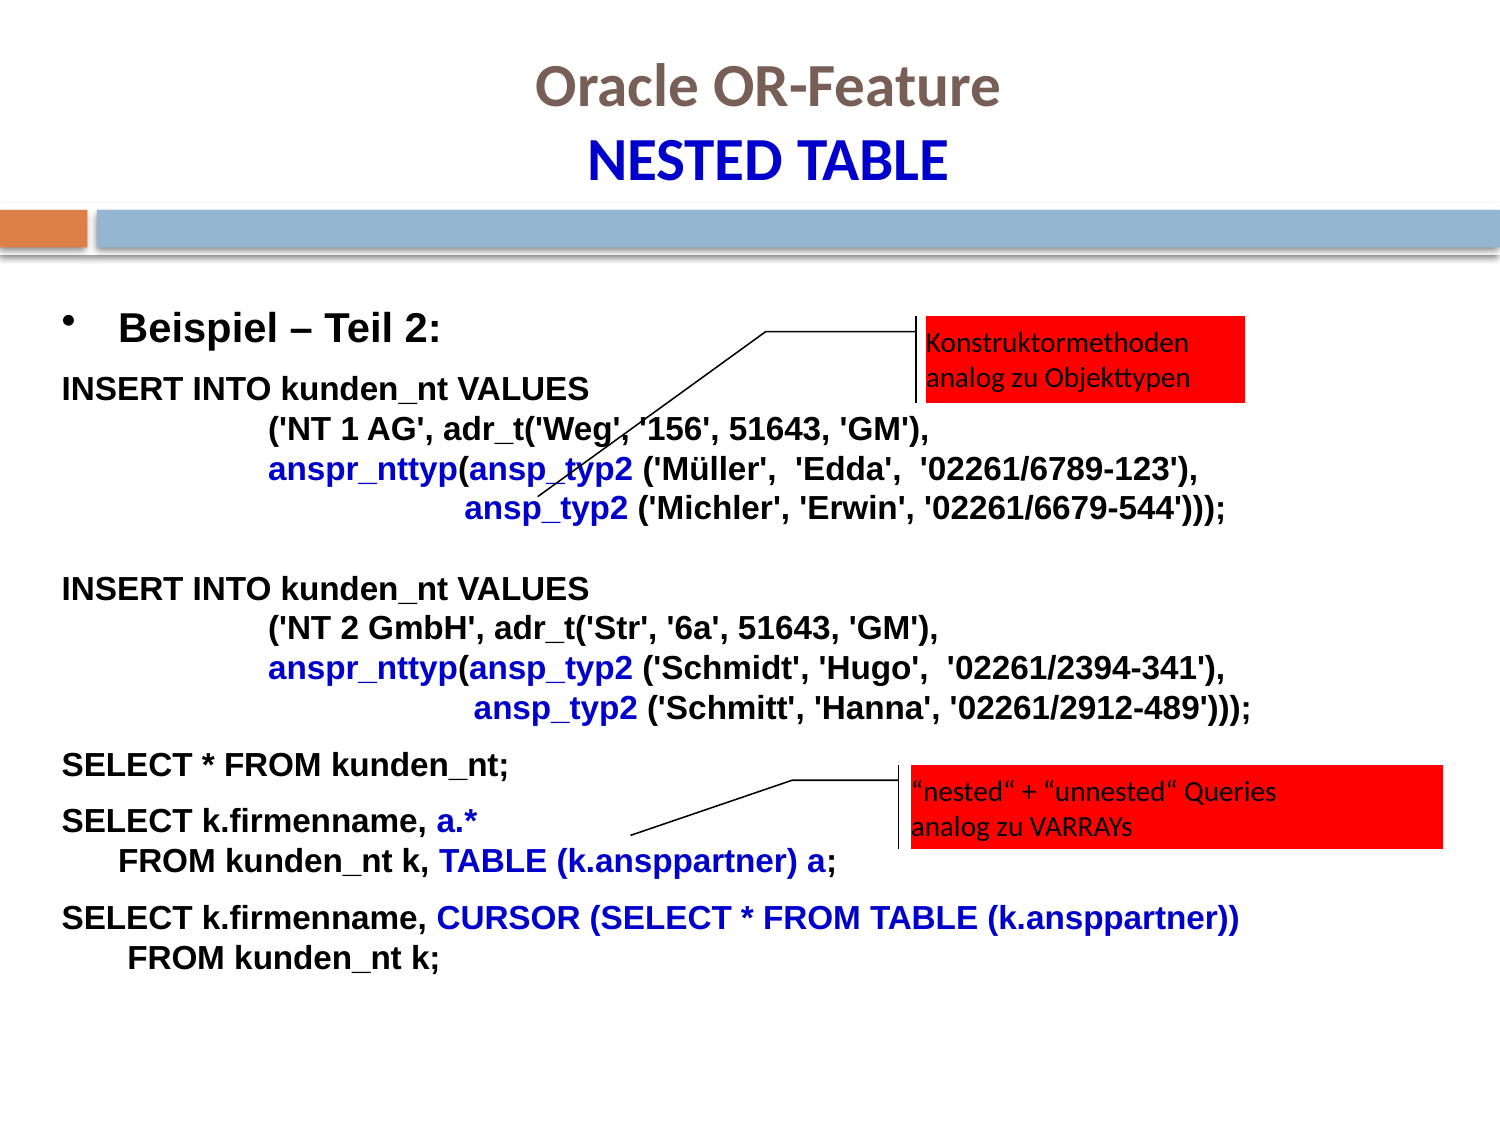

# Oracle OR-Feature NESTED TABLE

Beispiel – Teil 2:
INSERT INTO kunden_nt VALUES
		('NT 1 AG', adr_t('Weg', '156', 51643, 'GM'),
		anspr_nttyp(ansp_typ2 ('Müller',  'Edda',  '02261/6789-123'),
   		 	     ansp_typ2 ('Michler', 'Erwin', '02261/6679-544')));

INSERT INTO kunden_nt VALUES
		('NT 2 GmbH', adr_t('Str', '6a', 51643, 'GM'),
		anspr_nttyp(ansp_typ2 ('Schmidt', 'Hugo',  '02261/2394-341'),
   			      ansp_typ2 ('Schmitt', 'Hanna', '02261/2912-489')));
SELECT * FROM kunden_nt;
SELECT k.firmenname, a.*
FROM kunden_nt k, TABLE (k.ansppartner) a;
SELECT k.firmenname, CURSOR (SELECT * FROM TABLE (k.ansppartner))
 FROM kunden_nt k;
Konstruktormethoden analog zu Objekttypen
“nested“ + “unnested“ Queries
analog zu VARRAYs